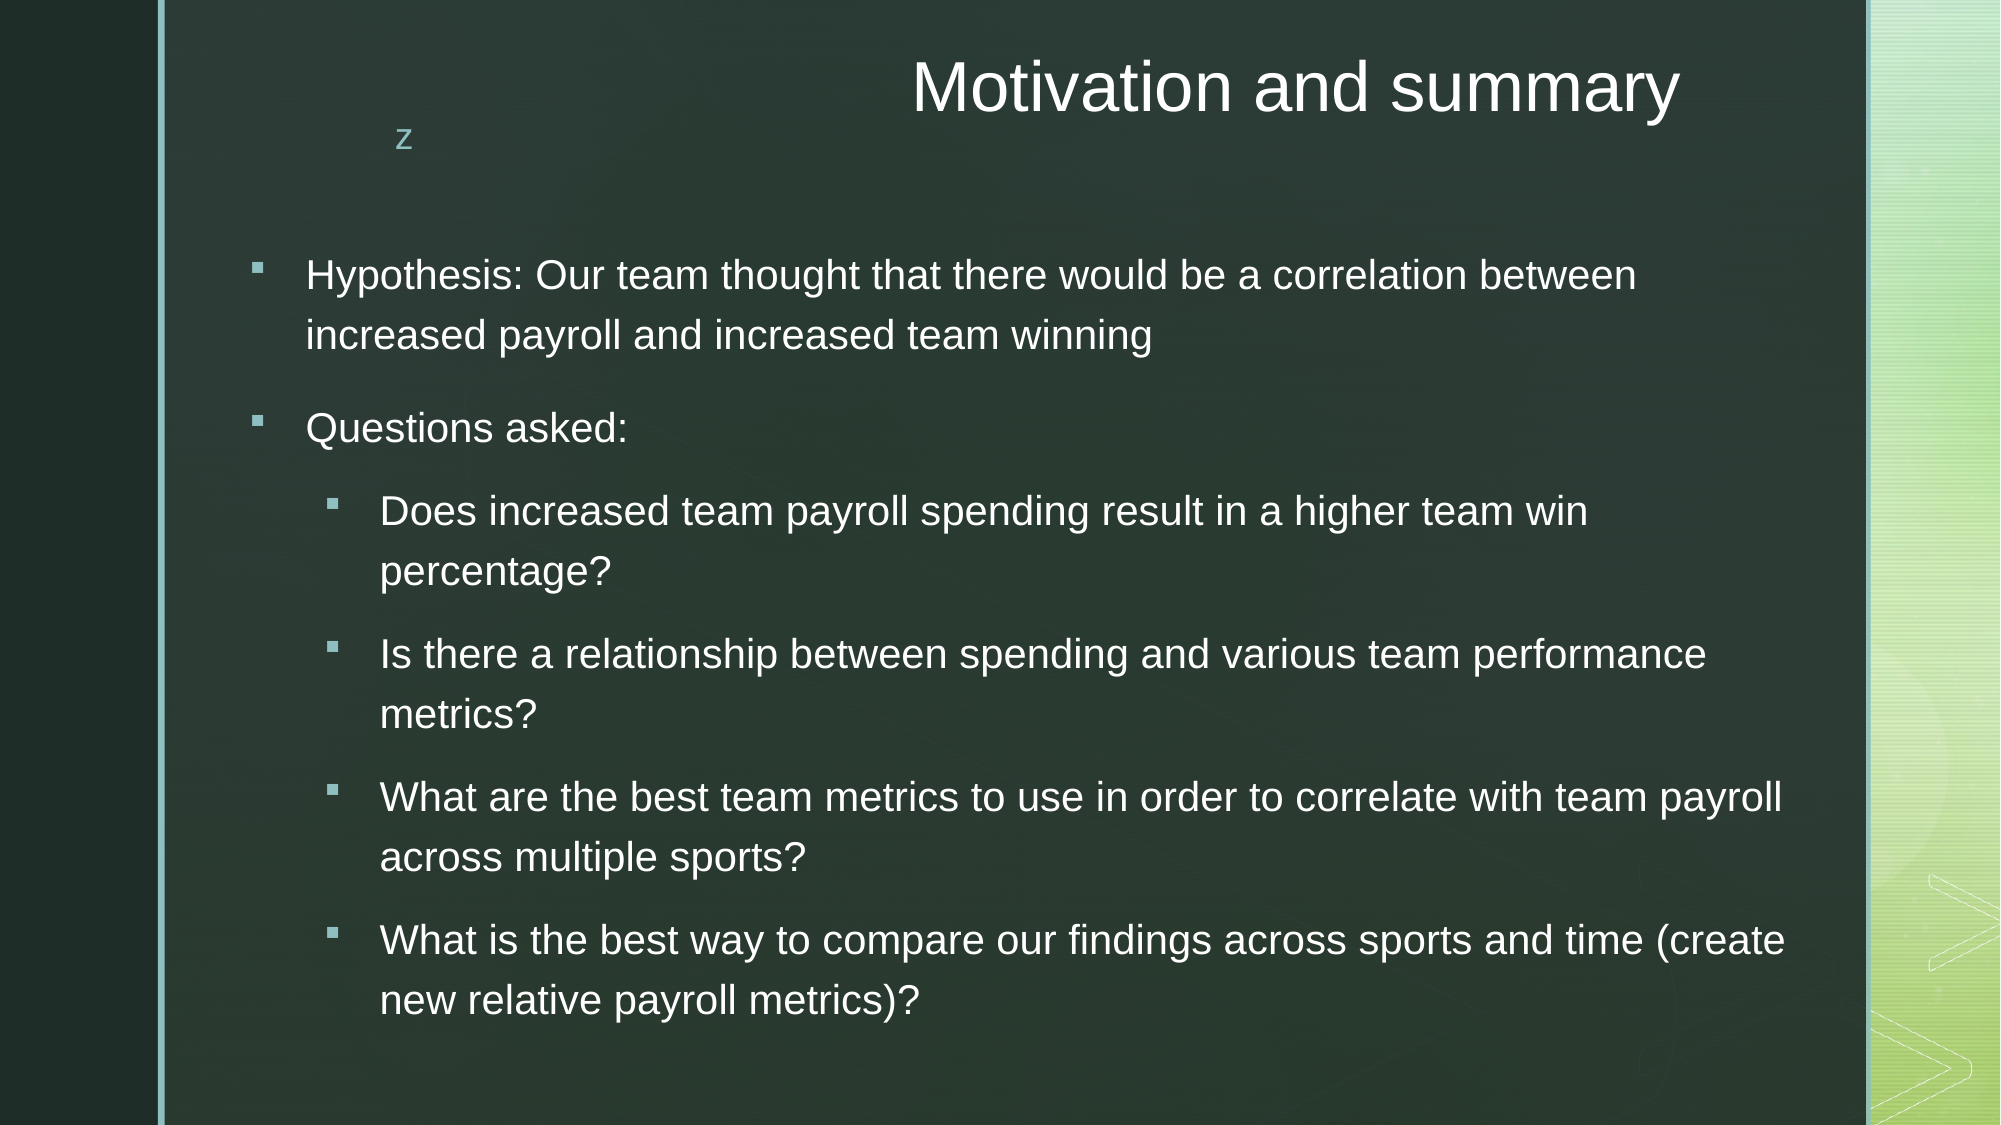

# Motivation and summary
Hypothesis: Our team thought that there would be a correlation between increased payroll and increased team winning
Questions asked:
Does increased team payroll spending result in a higher team win percentage?
Is there a relationship between spending and various team performance metrics?
What are the best team metrics to use in order to correlate with team payroll across multiple sports?
What is the best way to compare our findings across sports and time (create new relative payroll metrics)?